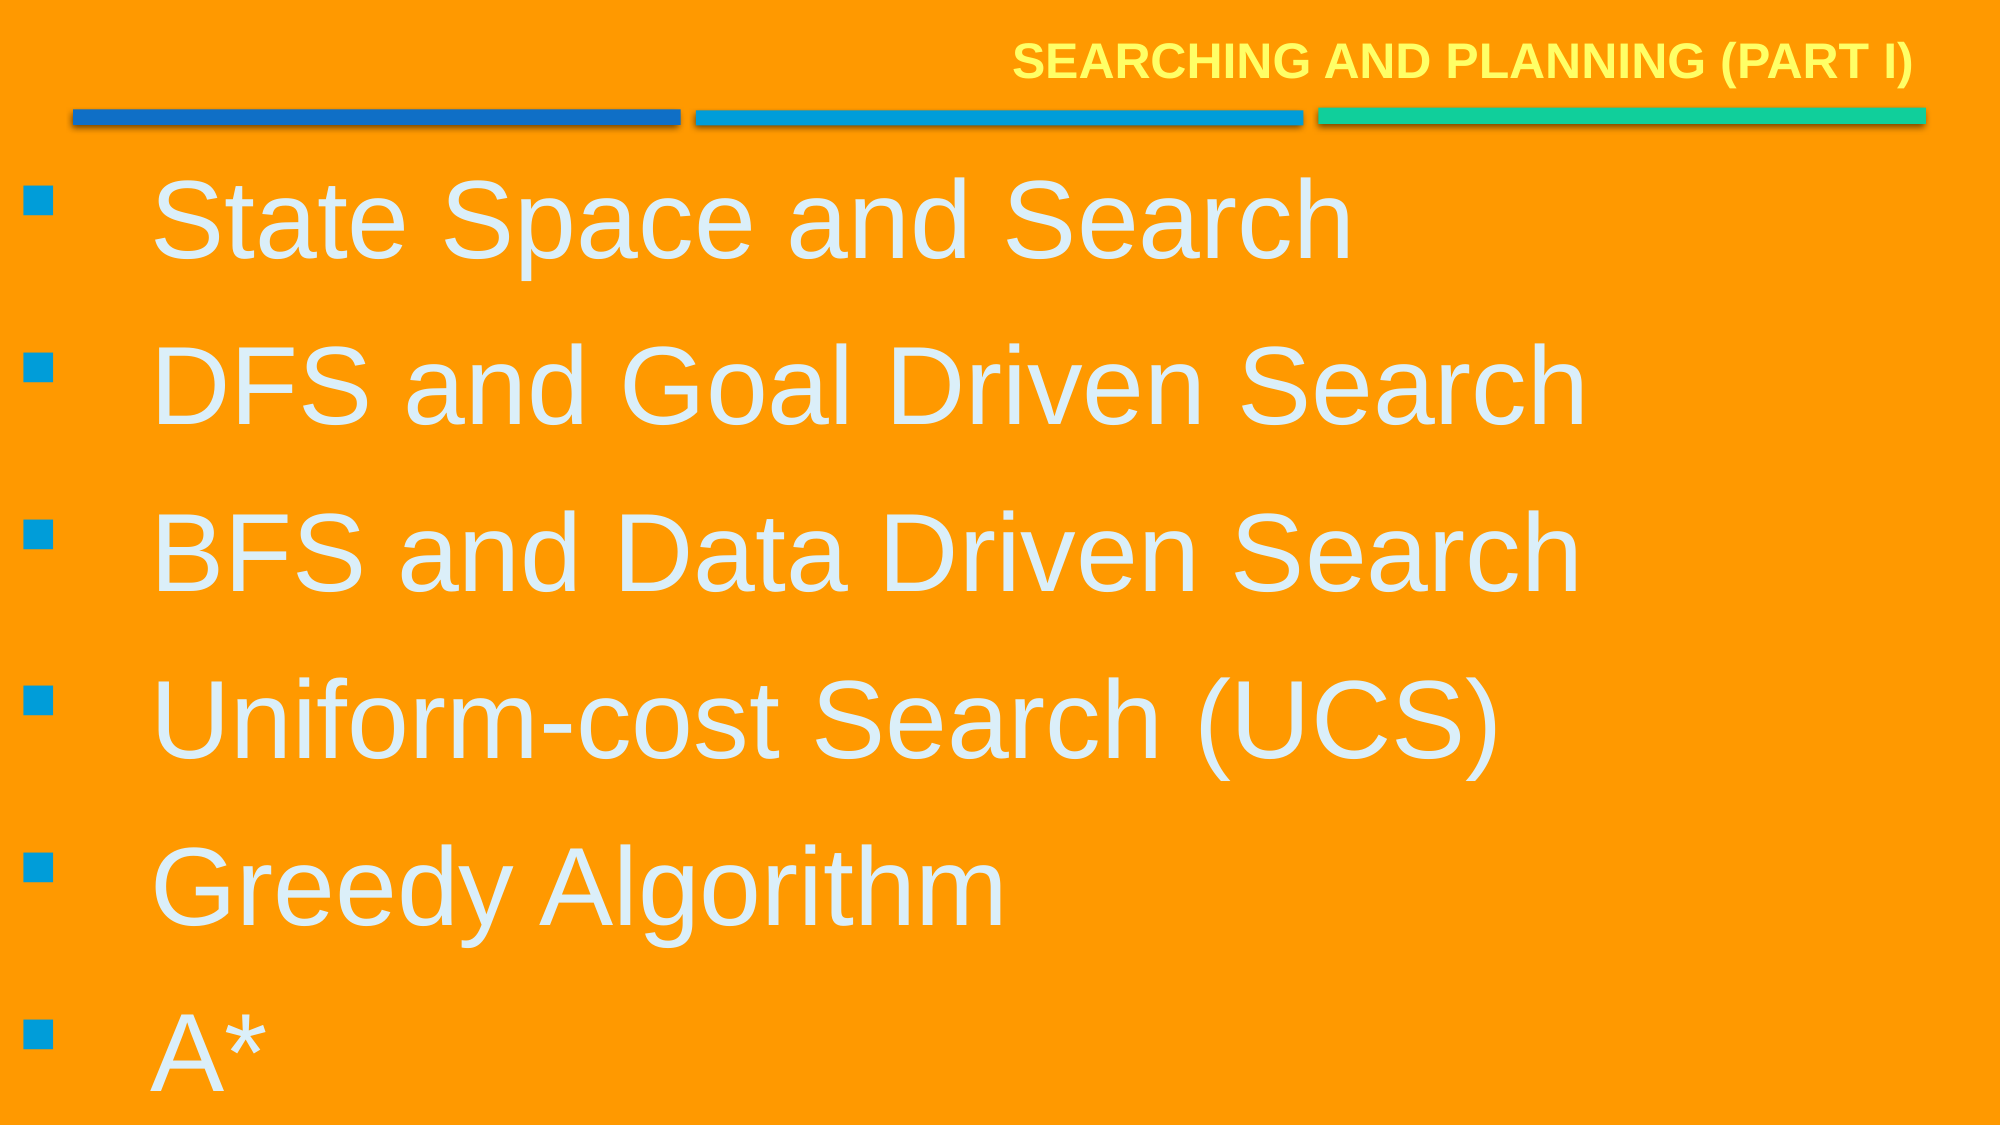

# Searching and Planning (Part I)
State Space and Search
DFS and Goal Driven Search
BFS and Data Driven Search
Uniform-cost Search (UCS)
Greedy Algorithm
A*